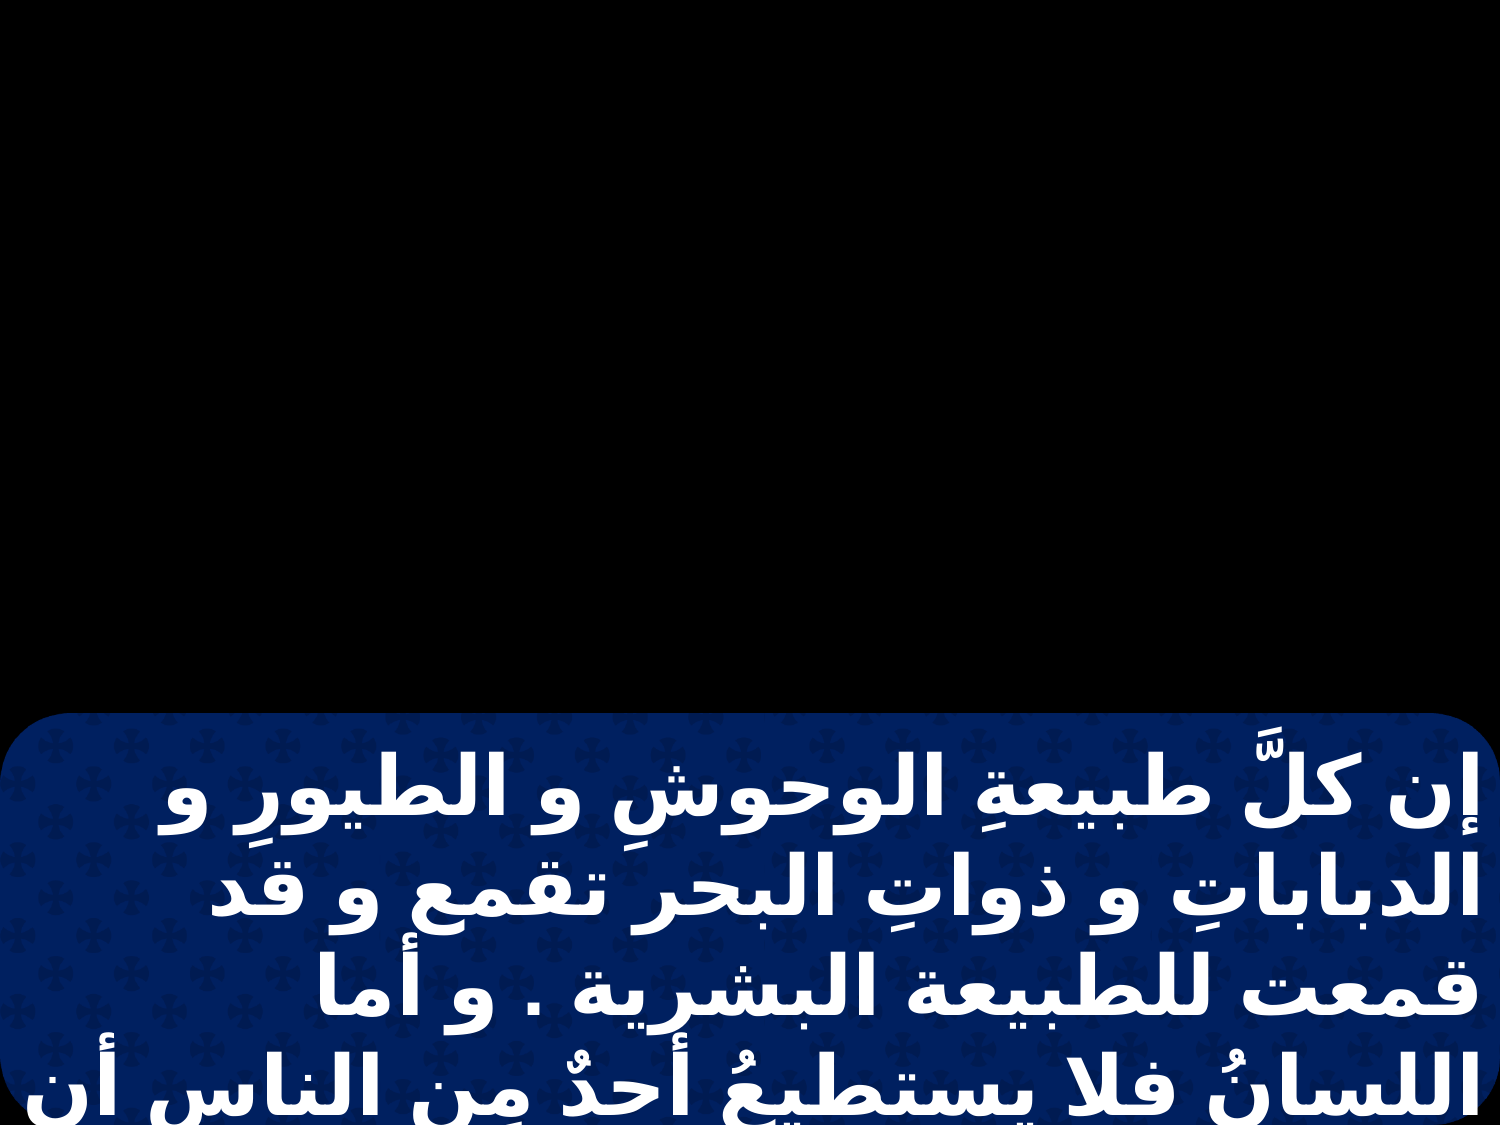

إن كلَّ طبيعةِ الوحوشِ و الطيورِ و الدباباتِ و ذواتِ البحر تقمع و قد قمعت للطبيعة البشرية . و أما اللسانُ فلا يستطيعُ أحدٌ مِن الناسِ أن يُقمعه . هوَ شرٌ لا ينضبط مملوءٌ سماً مُميتاً .